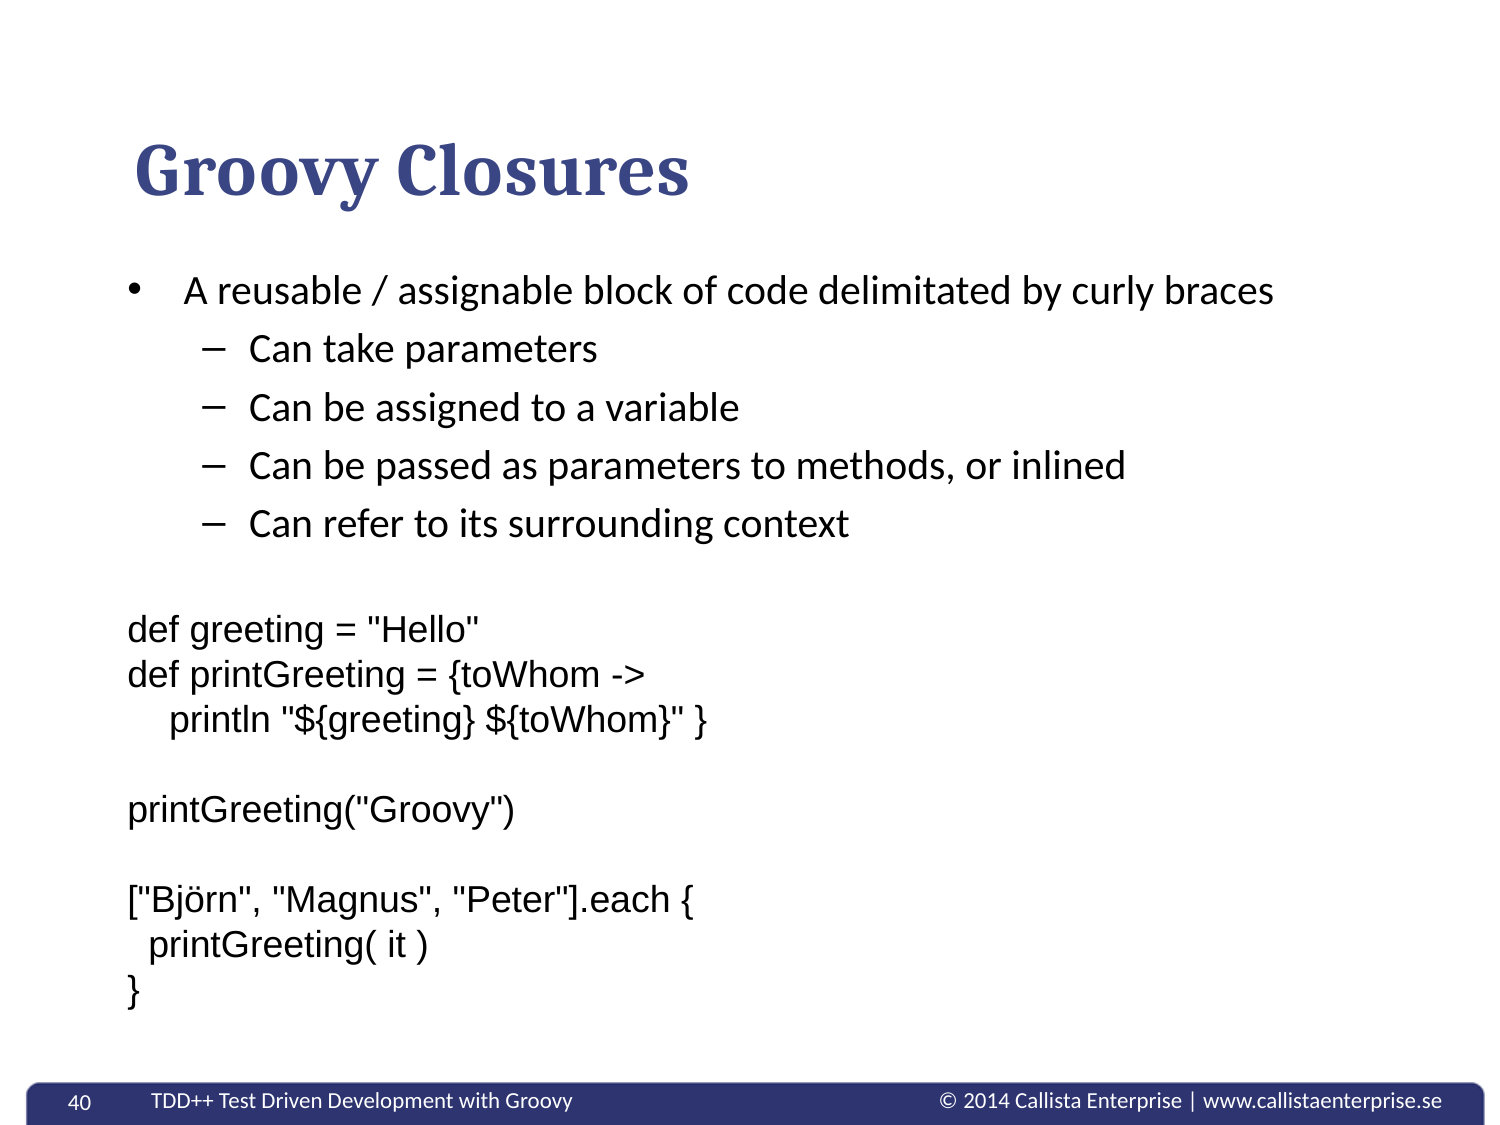

# Groovy Closures
A reusable / assignable block of code delimitated by curly braces
Can take parameters
Can be assigned to a variable
Can be passed as parameters to methods, or inlined
Can refer to its surrounding context

def greeting = "Hello"
def printGreeting = {toWhom ->
    println "${greeting} ${toWhom}" }

printGreeting("Groovy")

["Björn", "Magnus", "Peter"].each {
  printGreeting( it )
}